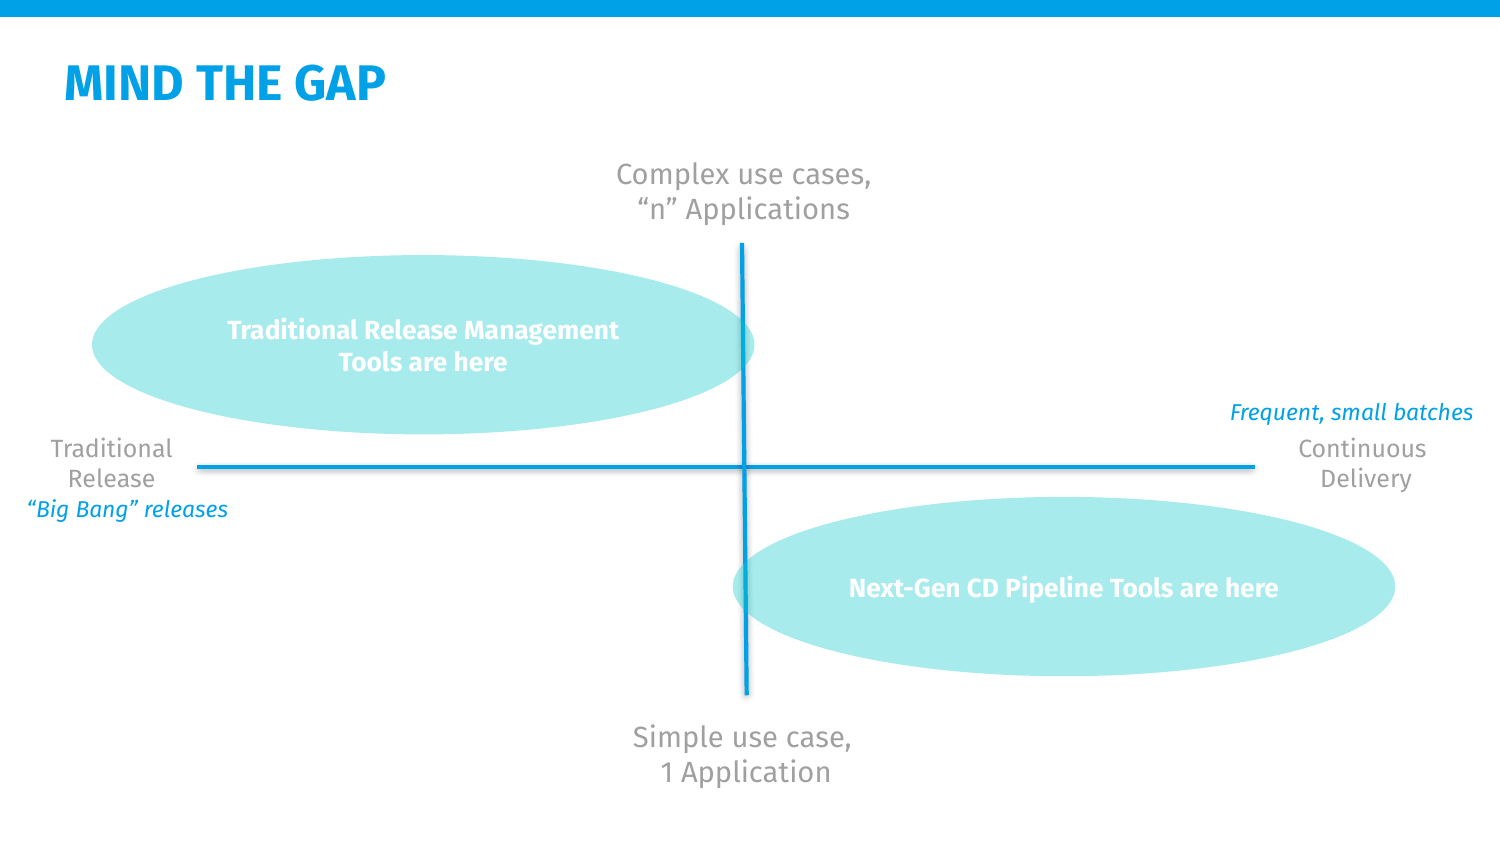

# MIND THE GAP
Complex use cases, “n” Applications
Simple use case,
1 Application
Traditional Release Management Tools are here
Frequent, small batches
Traditional Release
Continuous
Delivery
“Big Bang” releases

Next-Gen CD Pipeline Tools are here